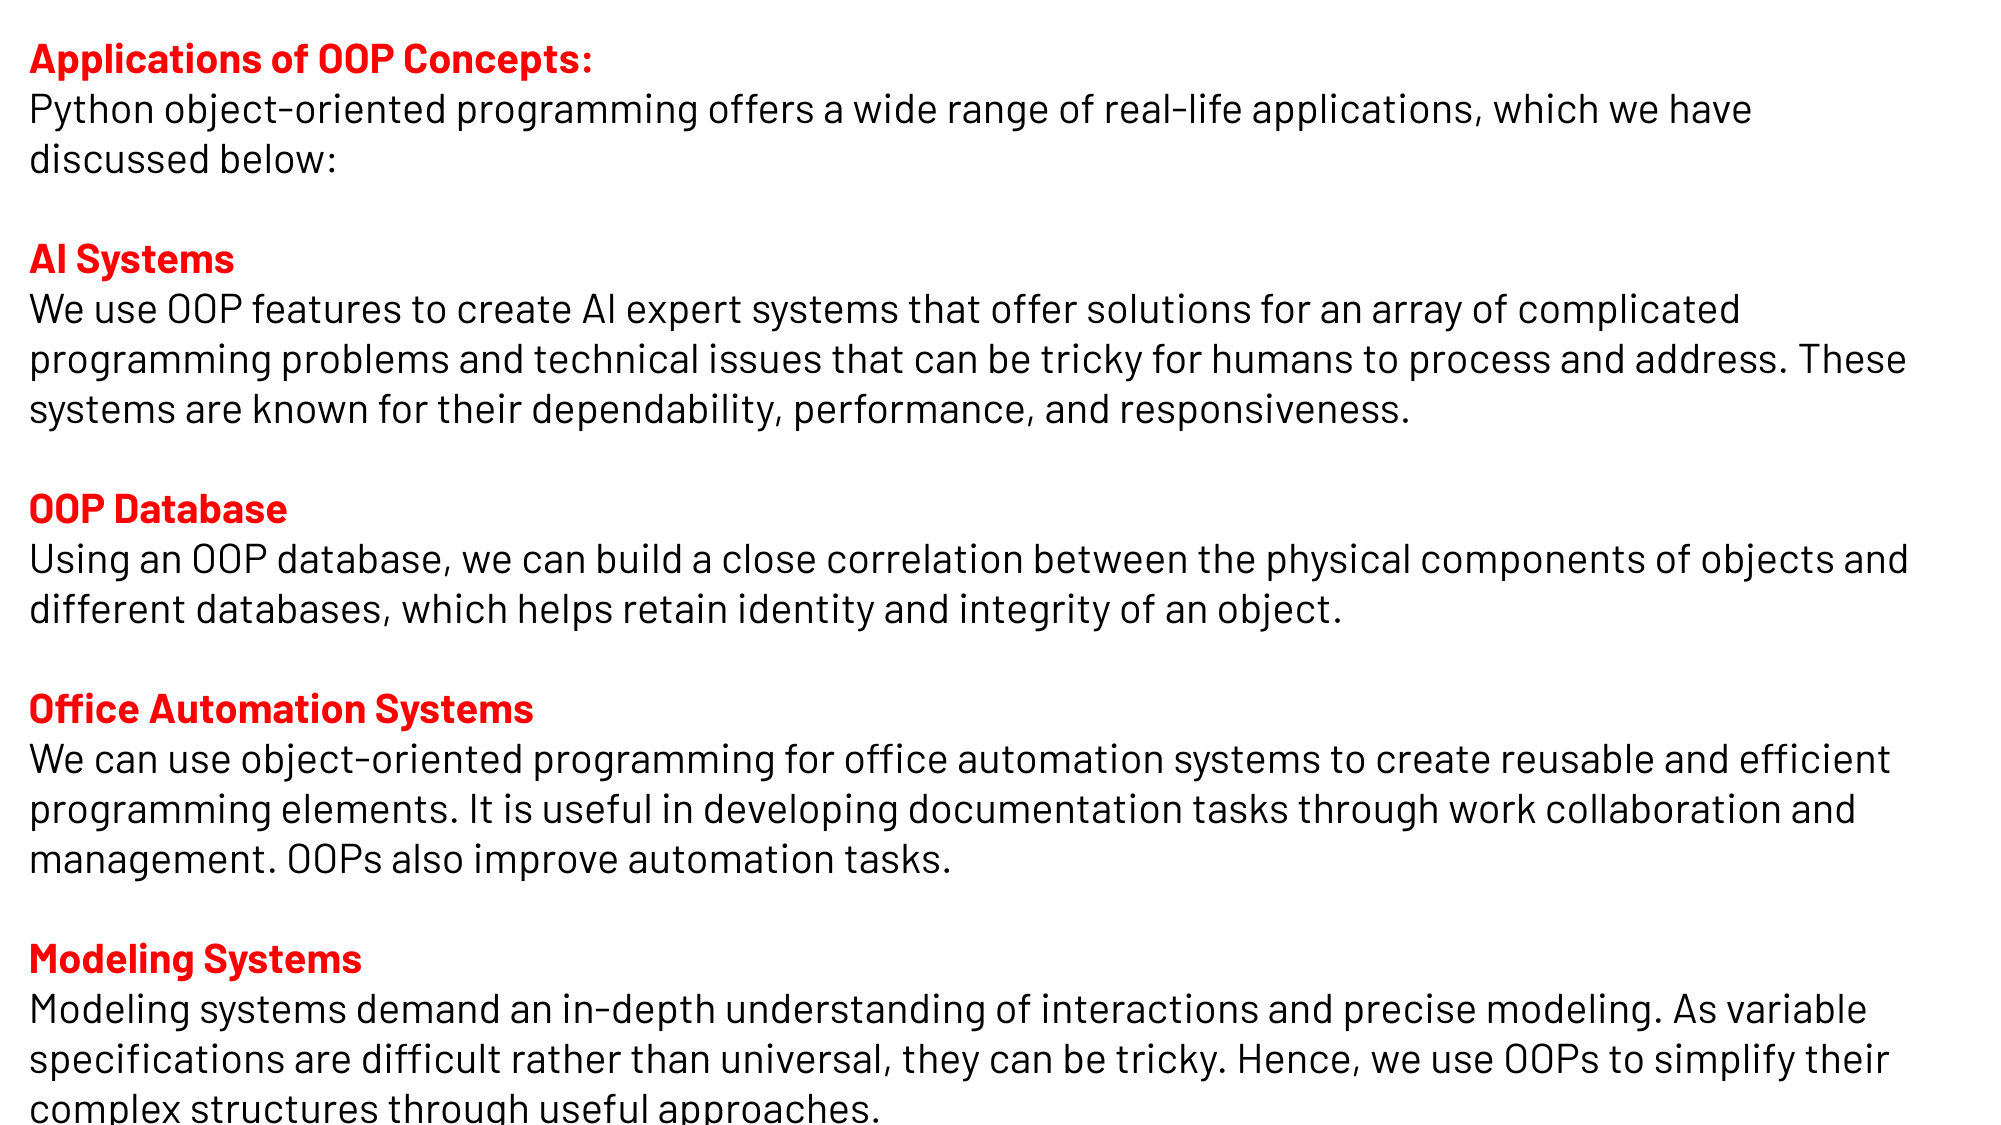

Applications of OOP Concepts:
Python object-oriented programming offers a wide range of real-life applications, which we have discussed below:

AI Systems
We use OOP features to create AI expert systems that offer solutions for an array of complicated programming problems and technical issues that can be tricky for humans to process and address. These systems are known for their dependability, performance, and responsiveness.

OOP Database
Using an OOP database, we can build a close correlation between the physical components of objects and different databases, which helps retain identity and integrity of an object.

Office Automation Systems
We can use object-oriented programming for office automation systems to create reusable and efficient programming elements. It is useful in developing documentation tasks through work collaboration and management. OOPs also improve automation tasks.

Modeling Systems
Modeling systems demand an in-depth understanding of interactions and precise modeling. As variable specifications are difficult rather than universal, they can be tricky. Hence, we use OOPs to simplify their complex structures through useful approaches.